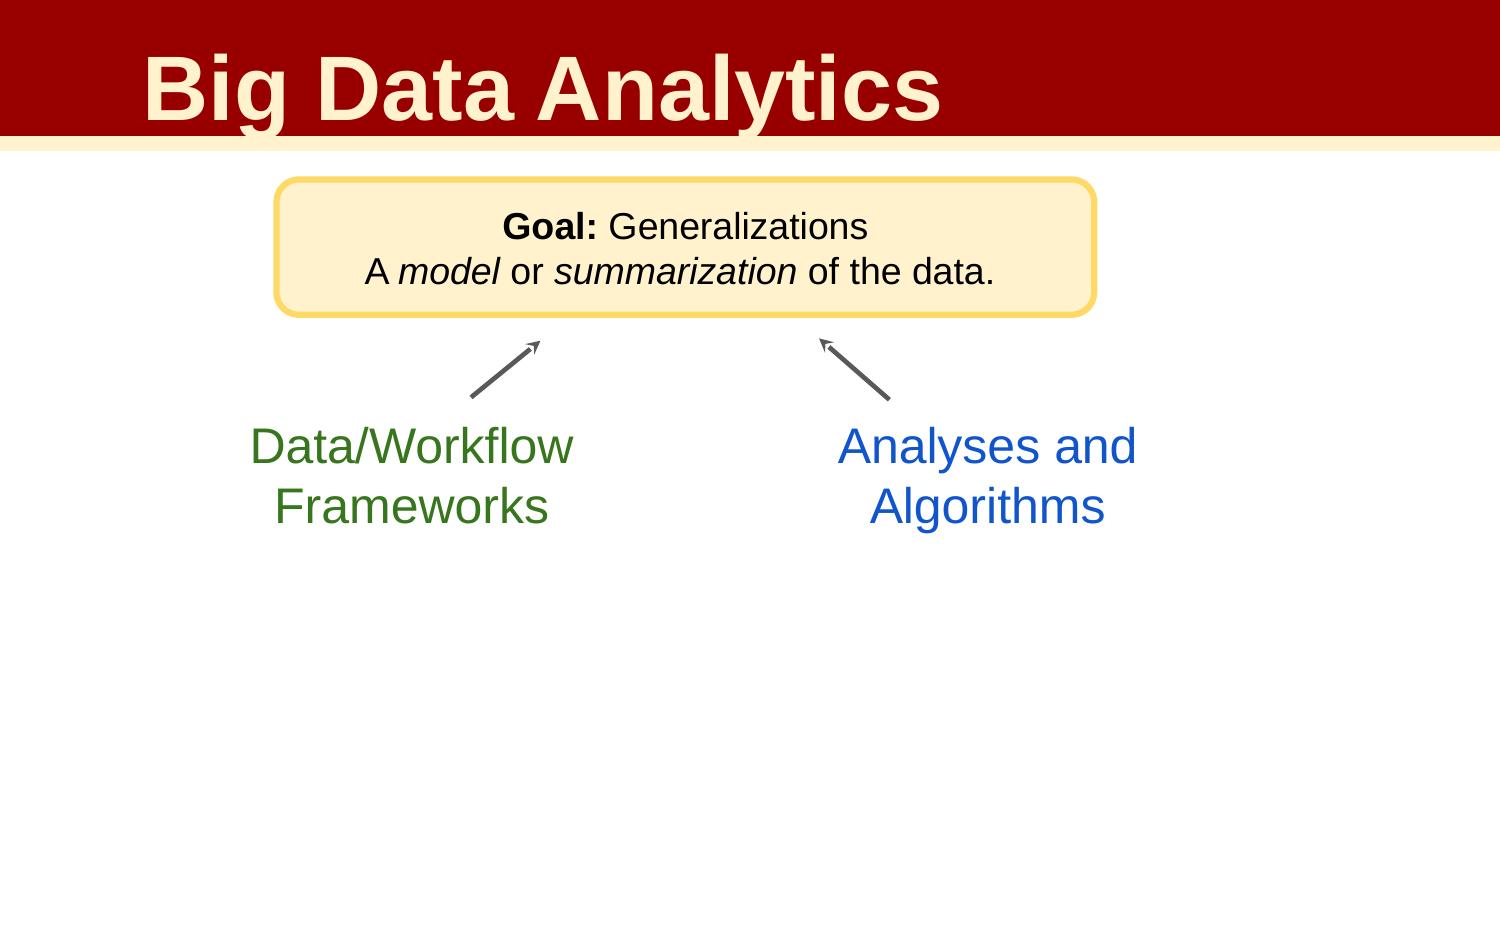

Big Data Analytics

Goal: Generalizations
A model or summarization of the data.
Data/Workflow Frameworks
Analyses and Algorithms